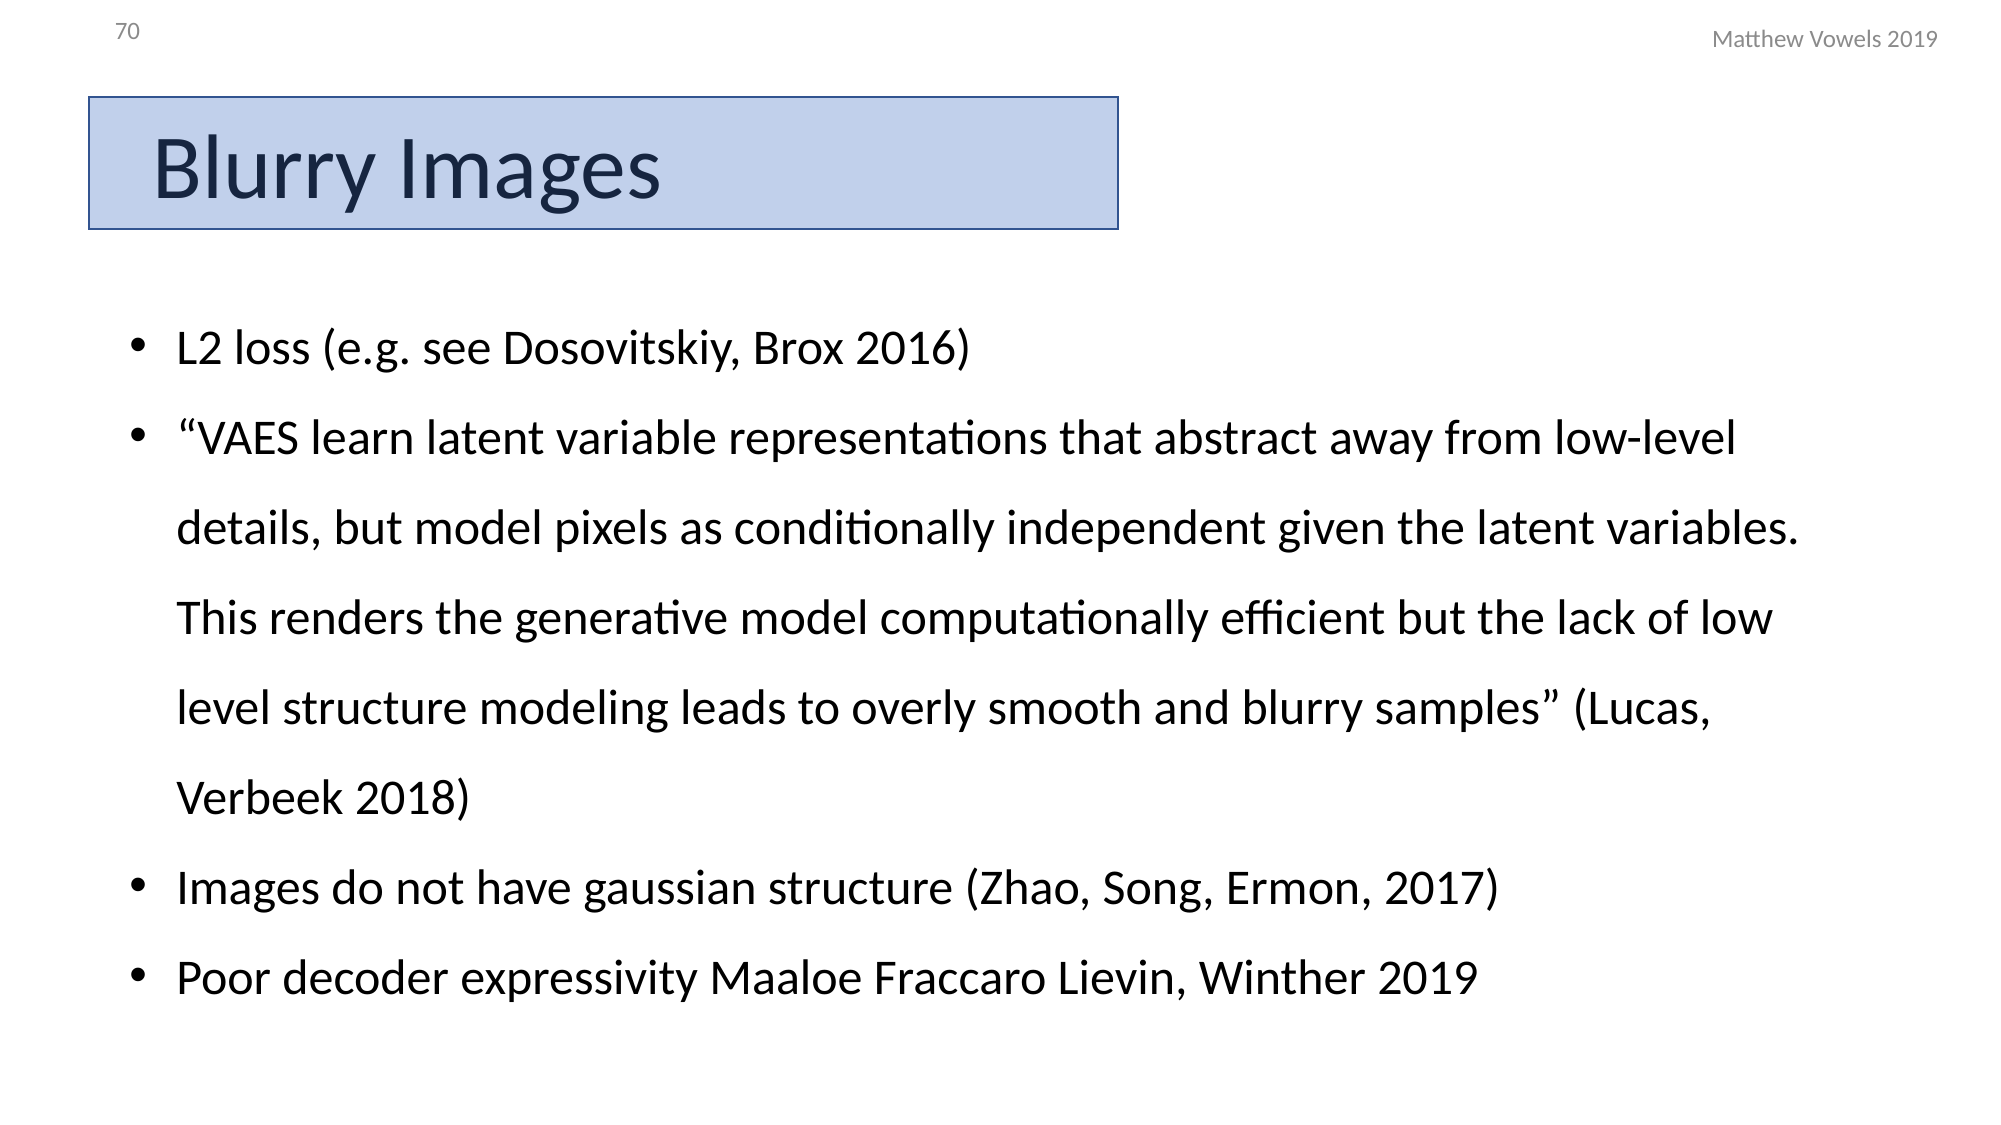

70
Matthew Vowels 2019
# Blurry Images

L2 loss (e.g. see Dosovitskiy, Brox 2016)
“VAES learn latent variable representations that abstract away from low-level details, but model pixels as conditionally independent given the latent variables. This renders the generative model computationally efficient but the lack of low level structure modeling leads to overly smooth and blurry samples” (Lucas, Verbeek 2018)
Images do not have gaussian structure (Zhao, Song, Ermon, 2017)
Poor decoder expressivity Maaloe Fraccaro Lievin, Winther 2019